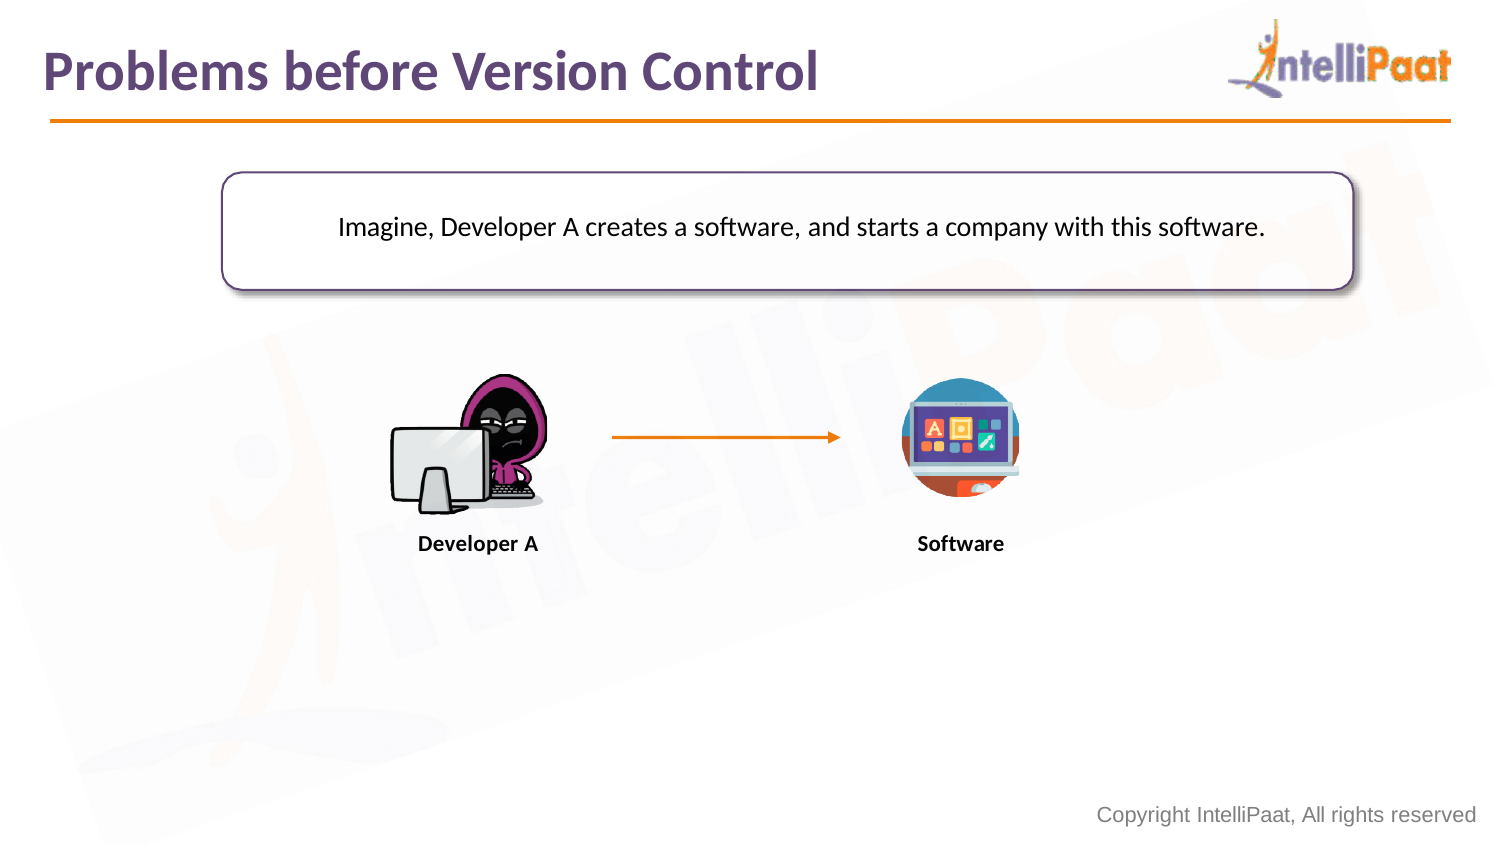

Problems before Version Control

Imagine, Developer A creates a software, and starts a company with this software.

Developer A
Software
Copyright IntelliPaat, All rights reserved